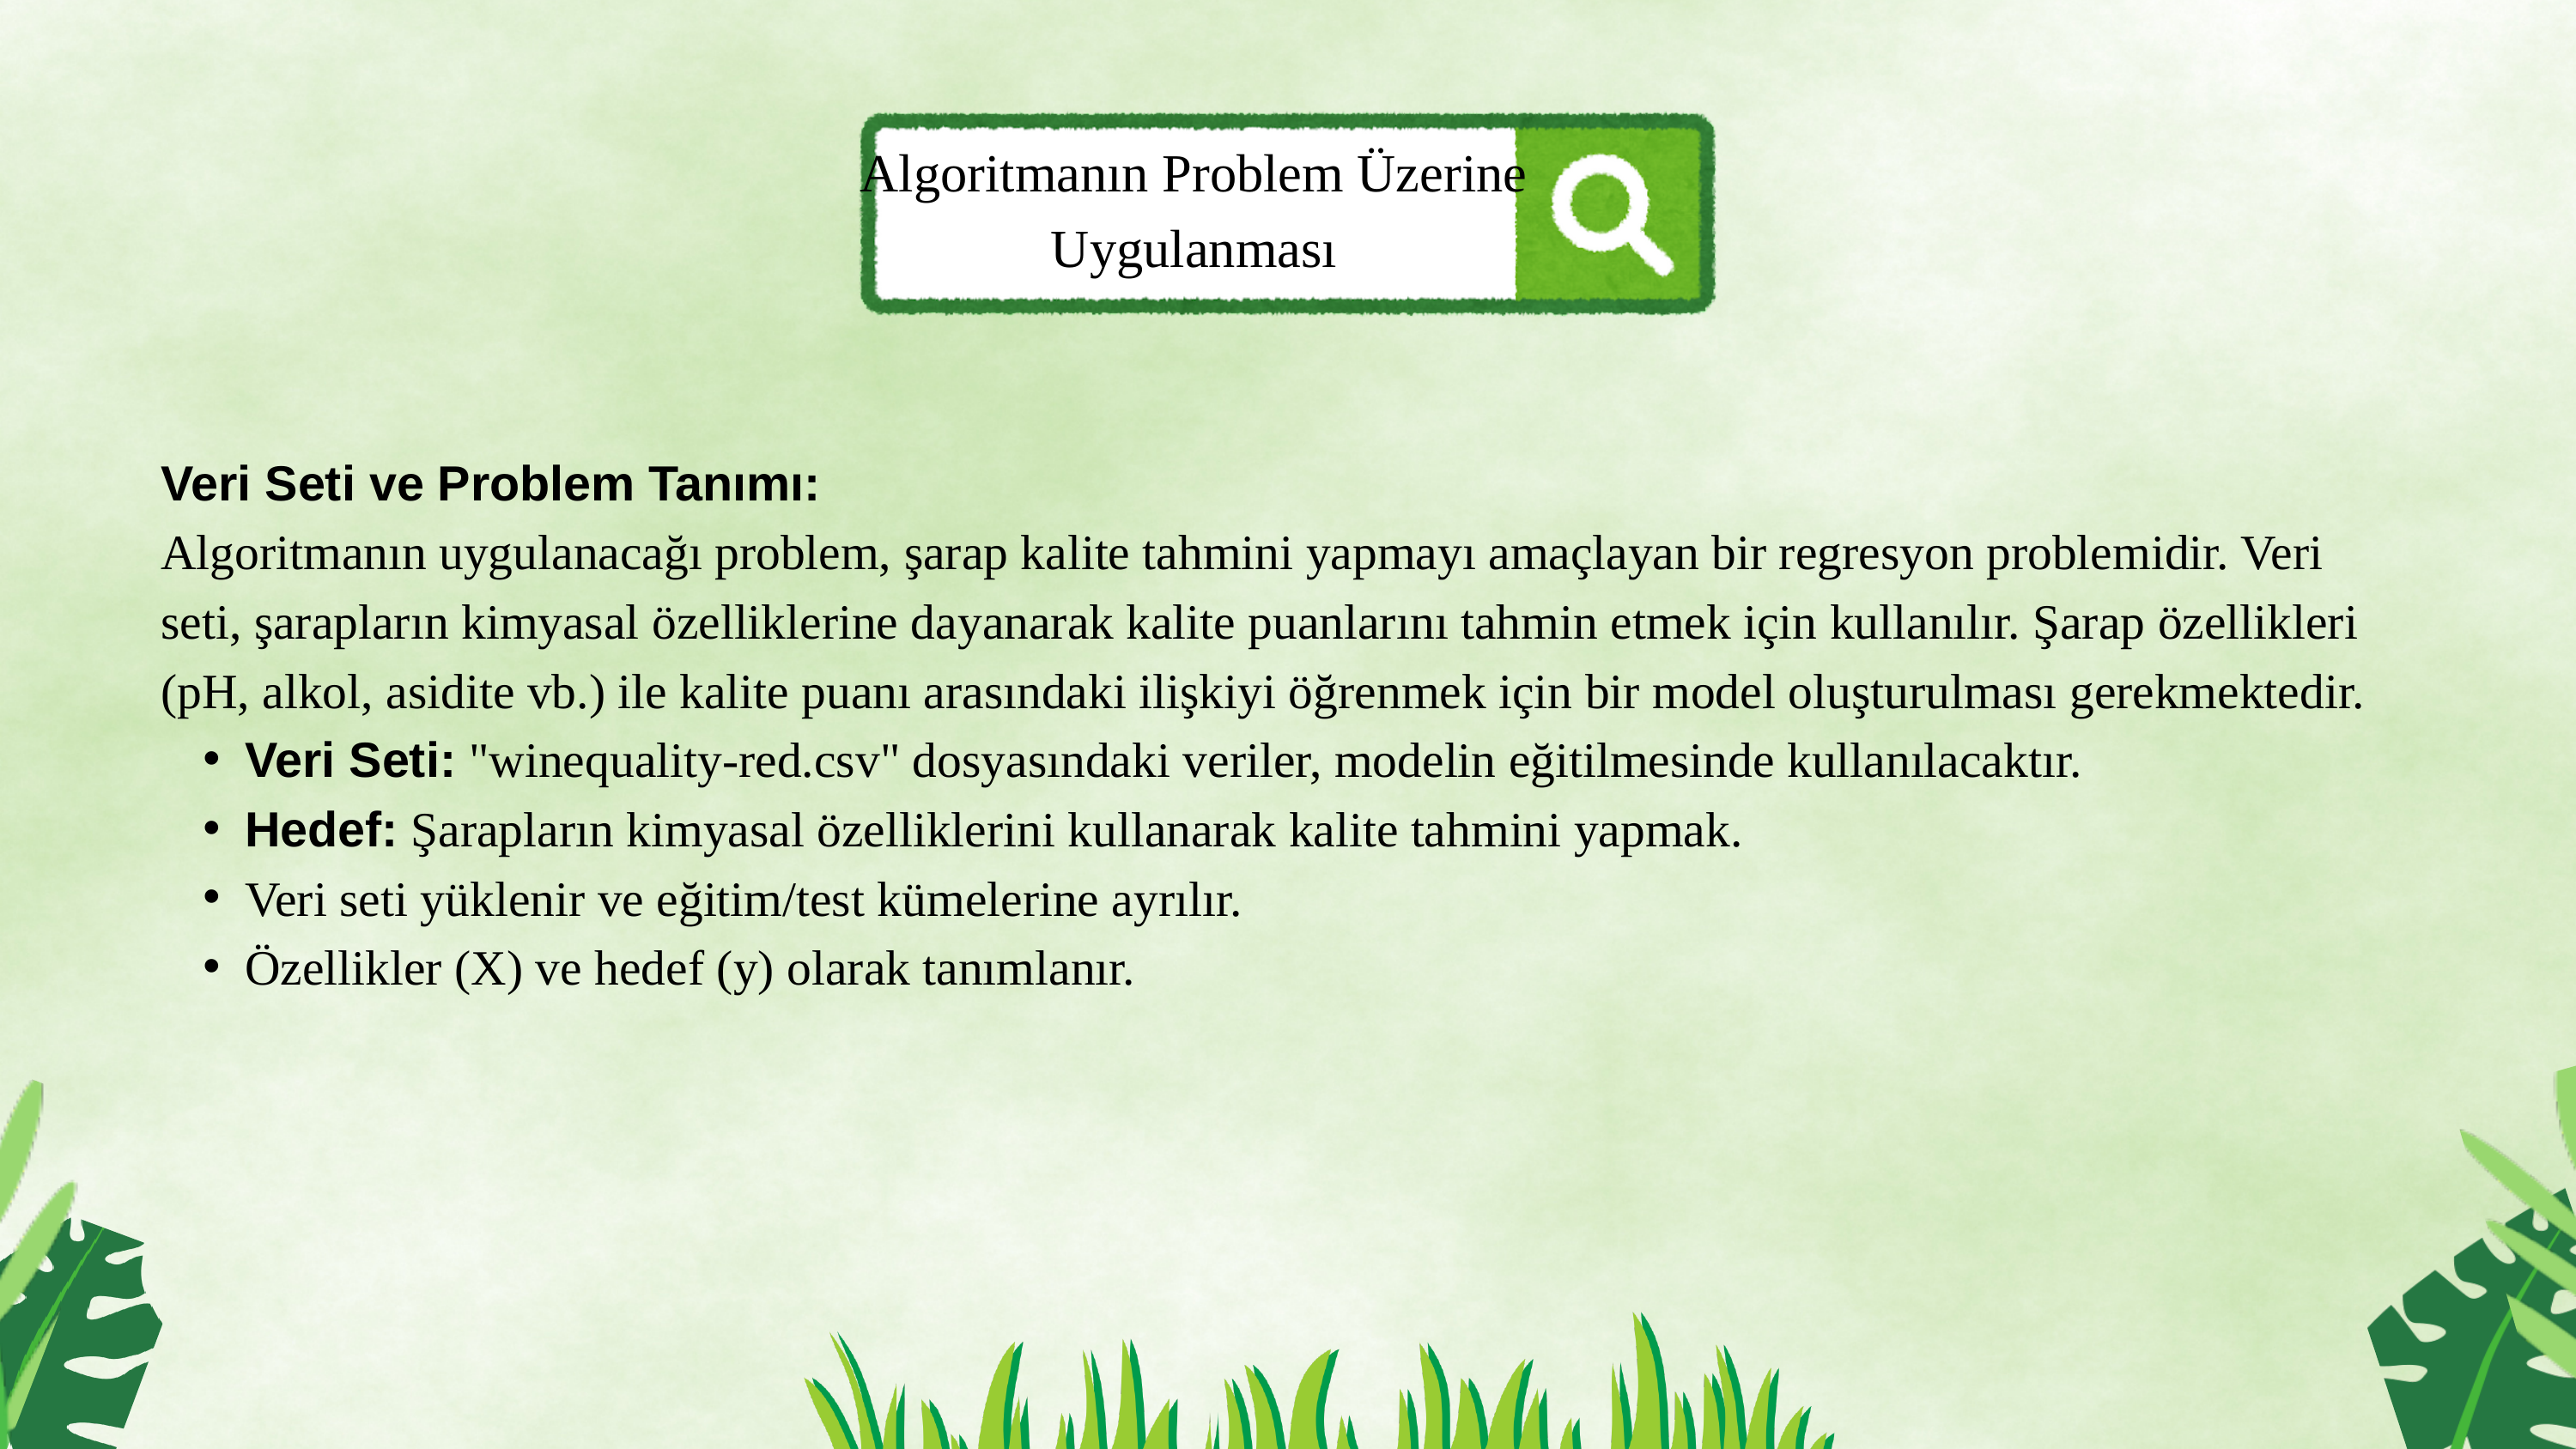

Algoritmanın Problem Üzerine Uygulanması
Veri Seti ve Problem Tanımı:
Algoritmanın uygulanacağı problem, şarap kalite tahmini yapmayı amaçlayan bir regresyon problemidir. Veri seti, şarapların kimyasal özelliklerine dayanarak kalite puanlarını tahmin etmek için kullanılır. Şarap özellikleri (pH, alkol, asidite vb.) ile kalite puanı arasındaki ilişkiyi öğrenmek için bir model oluşturulması gerekmektedir.
Veri Seti: "winequality-red.csv" dosyasındaki veriler, modelin eğitilmesinde kullanılacaktır.
Hedef: Şarapların kimyasal özelliklerini kullanarak kalite tahmini yapmak.
Veri seti yüklenir ve eğitim/test kümelerine ayrılır.
Özellikler (X) ve hedef (y) olarak tanımlanır.